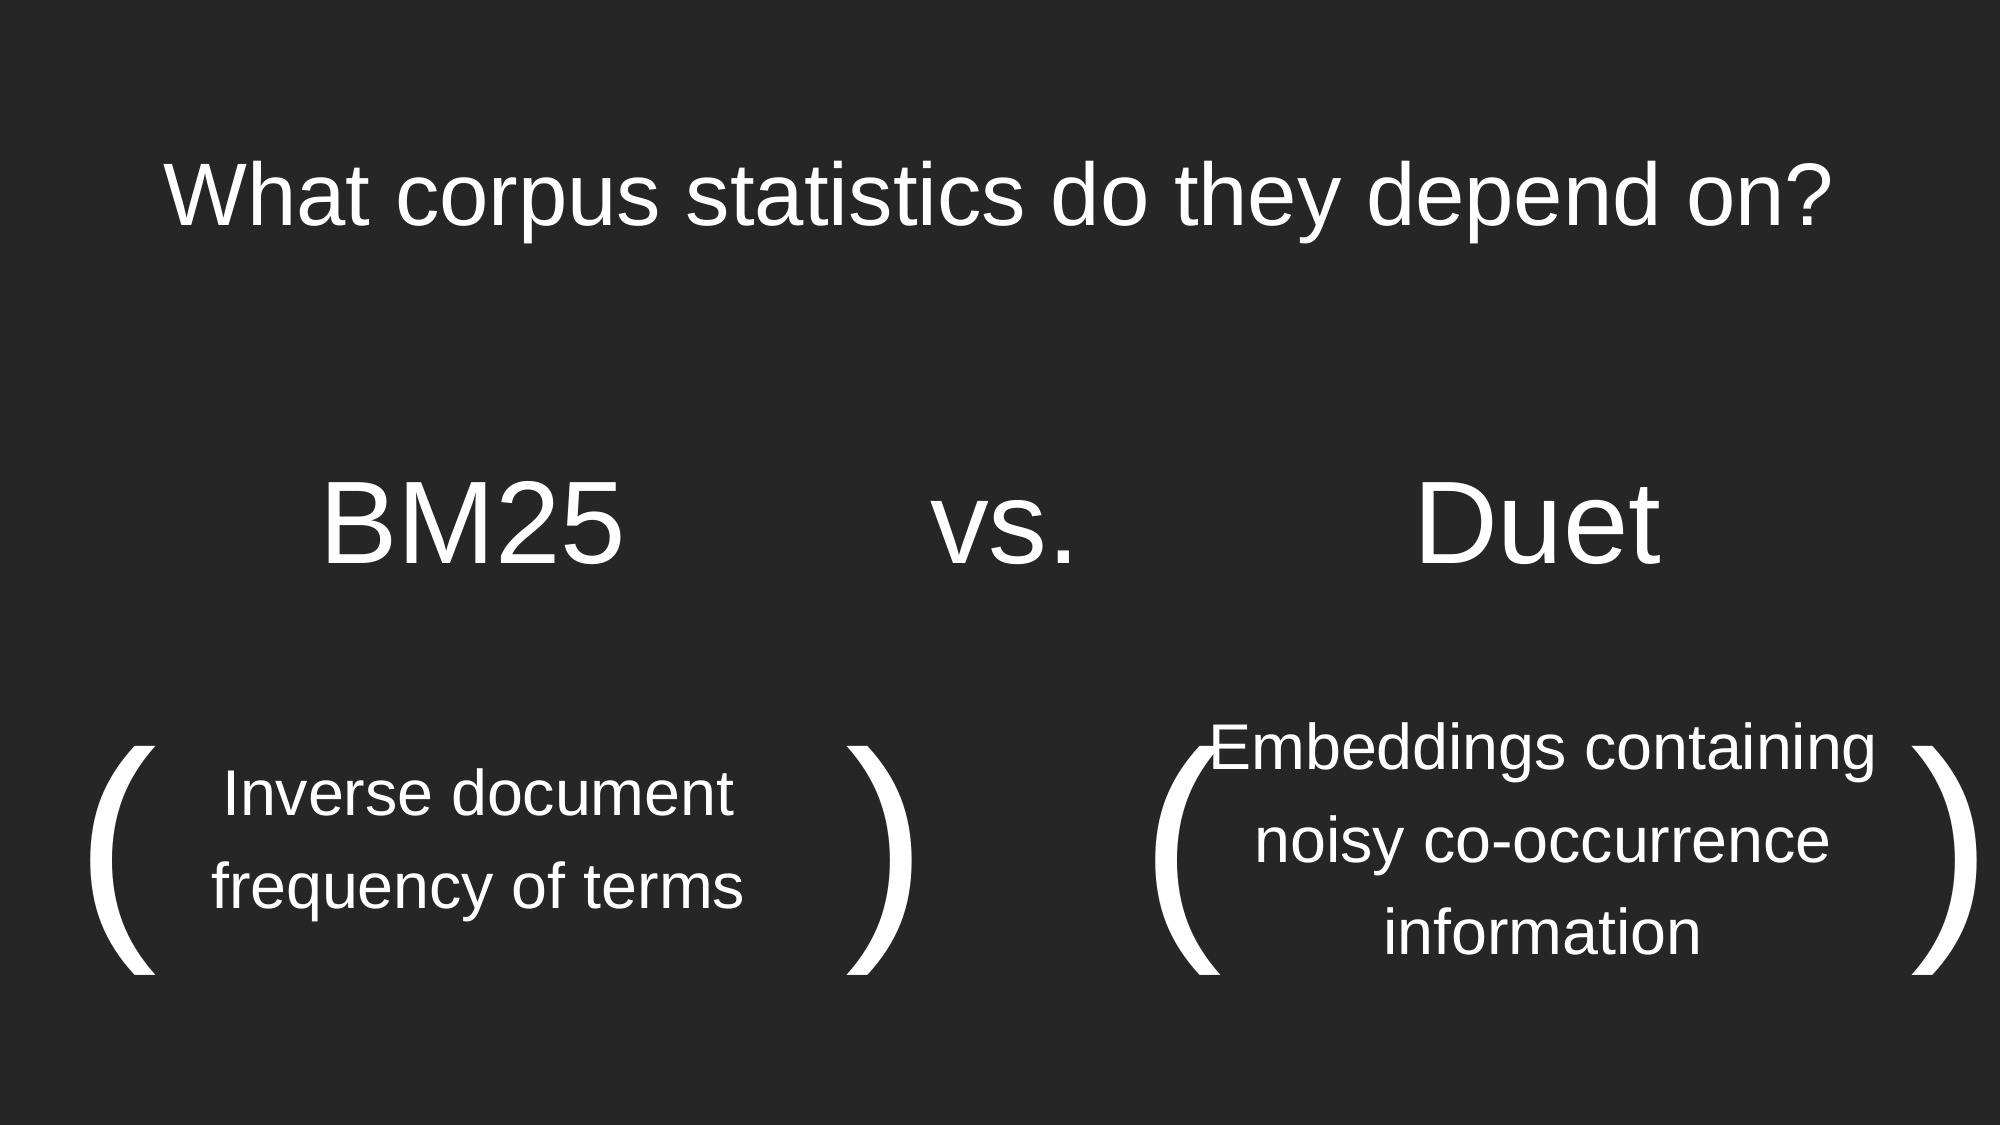

What corpus statistics do they depend on?
# BM25
Duet
vs.
)
)
(
(
Inverse document frequency of terms
Embeddings containing noisy co-occurrence information